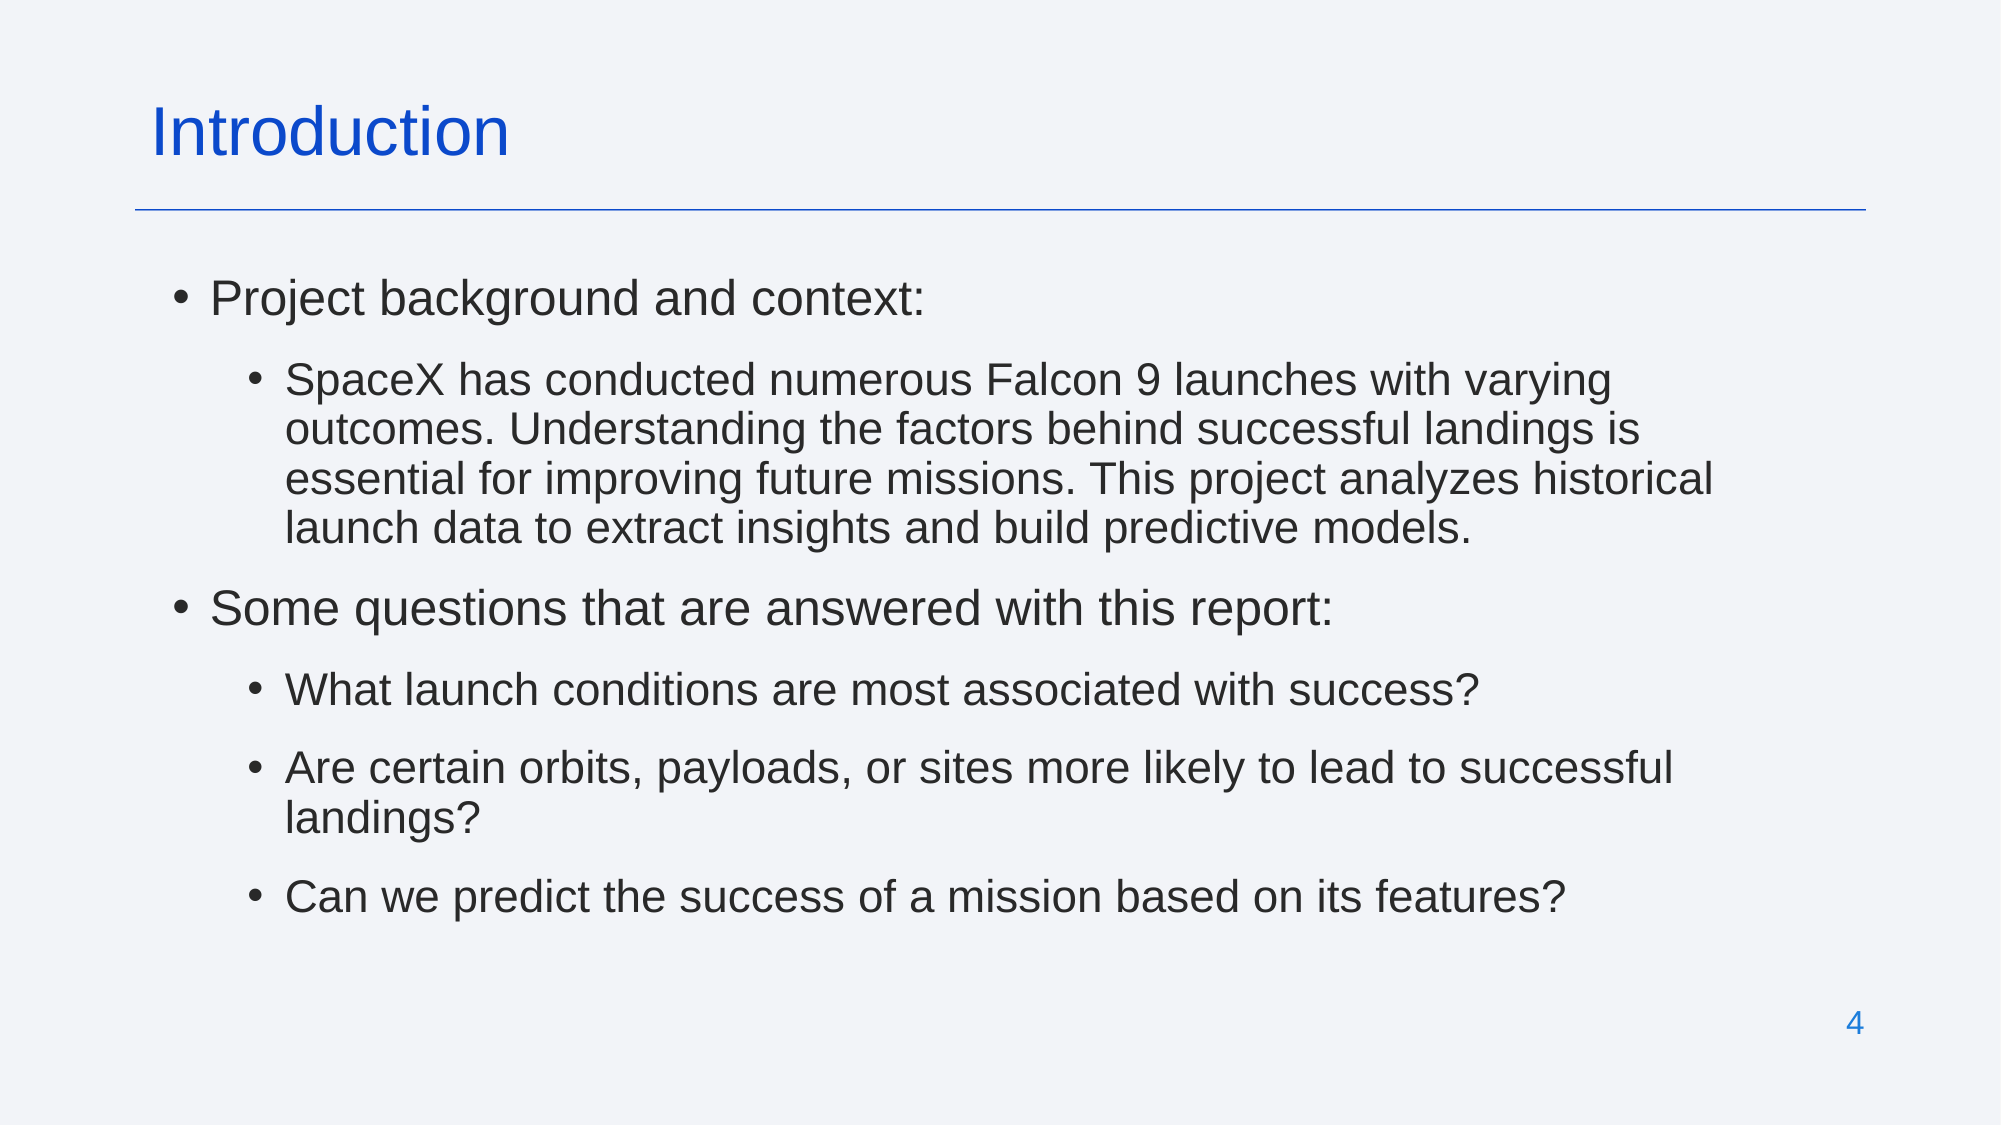

Introduction
Project background and context:
SpaceX has conducted numerous Falcon 9 launches with varying outcomes. Understanding the factors behind successful landings is essential for improving future missions. This project analyzes historical launch data to extract insights and build predictive models.
Some questions that are answered with this report:
What launch conditions are most associated with success?
Are certain orbits, payloads, or sites more likely to lead to successful landings?
Can we predict the success of a mission based on its features?
4